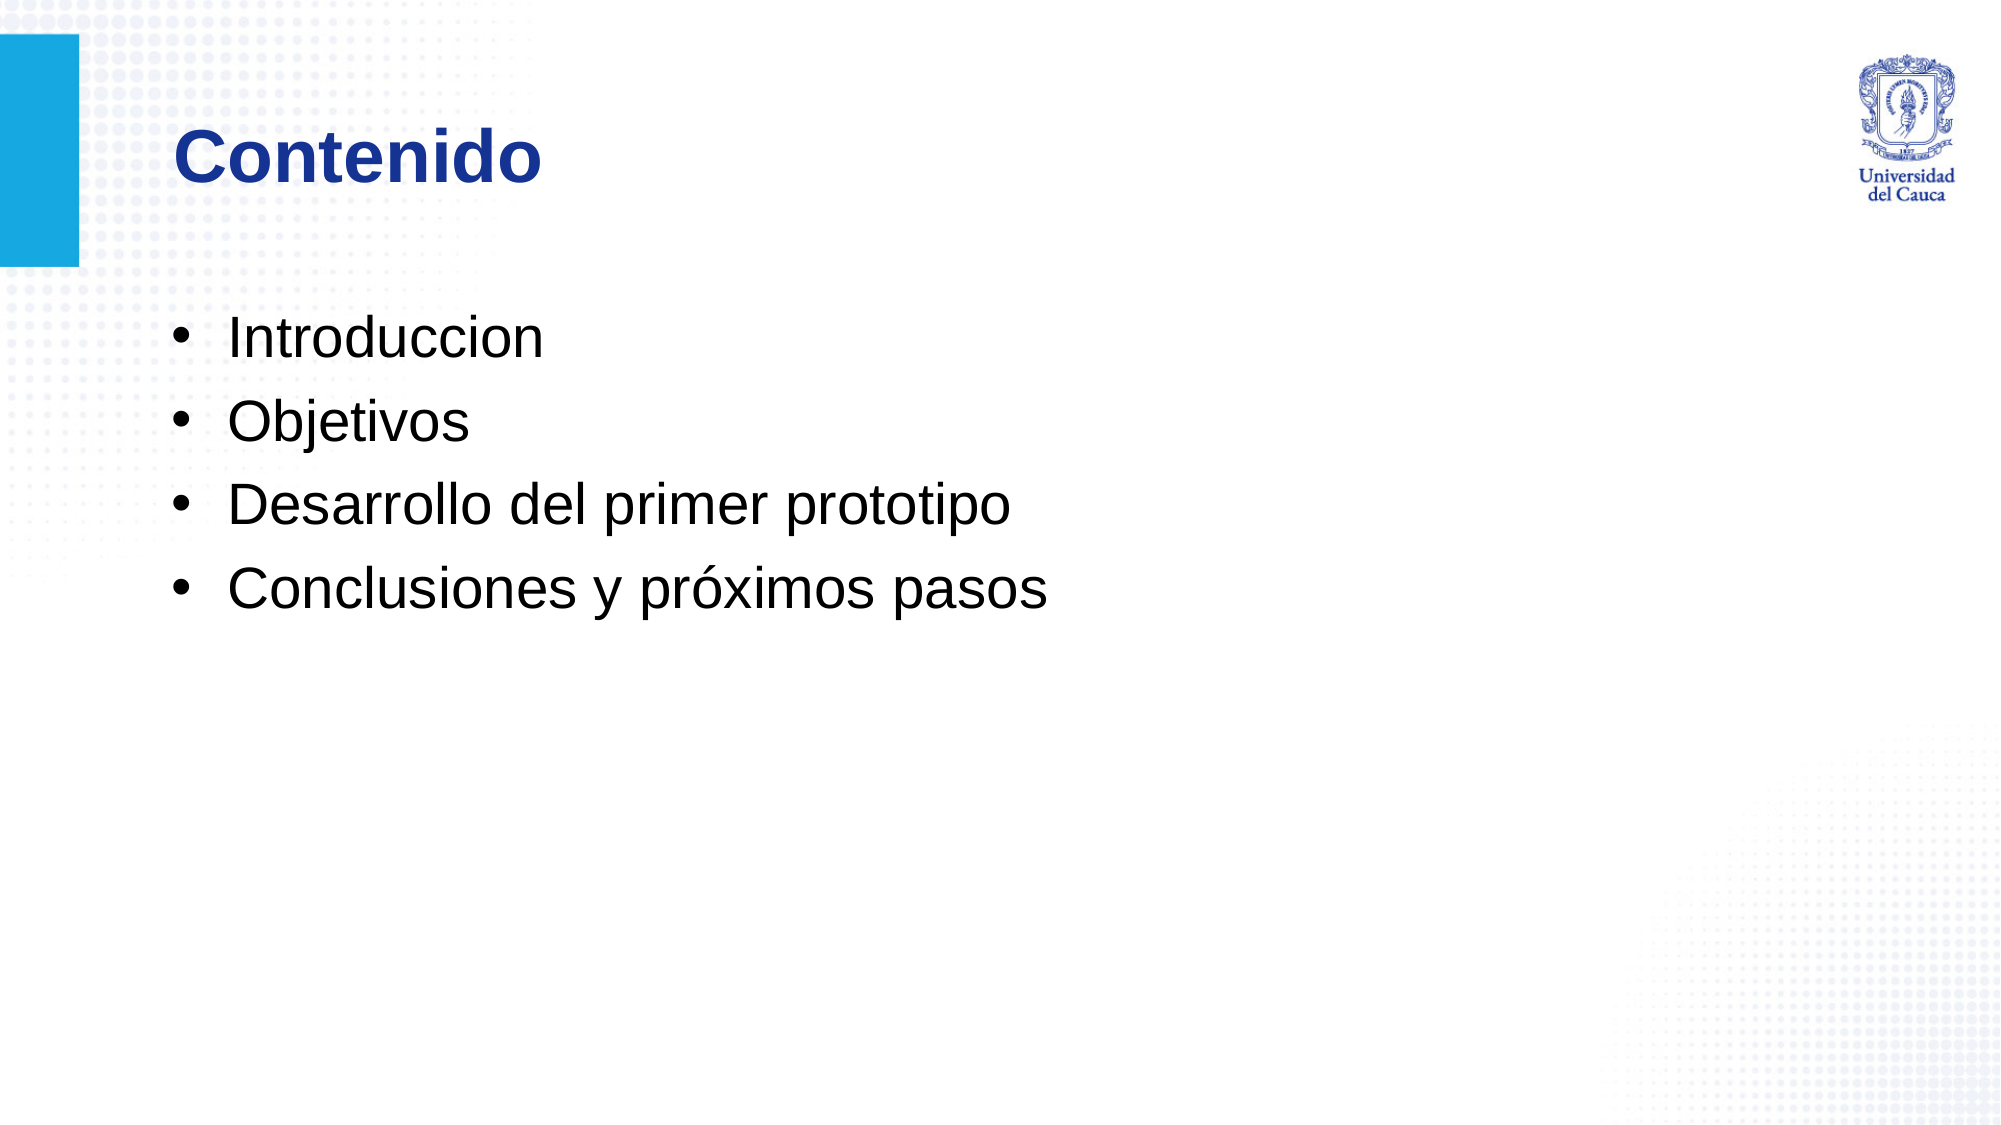

# Contenido
Introduccion
Objetivos
Desarrollo del primer prototipo
Conclusiones y próximos pasos